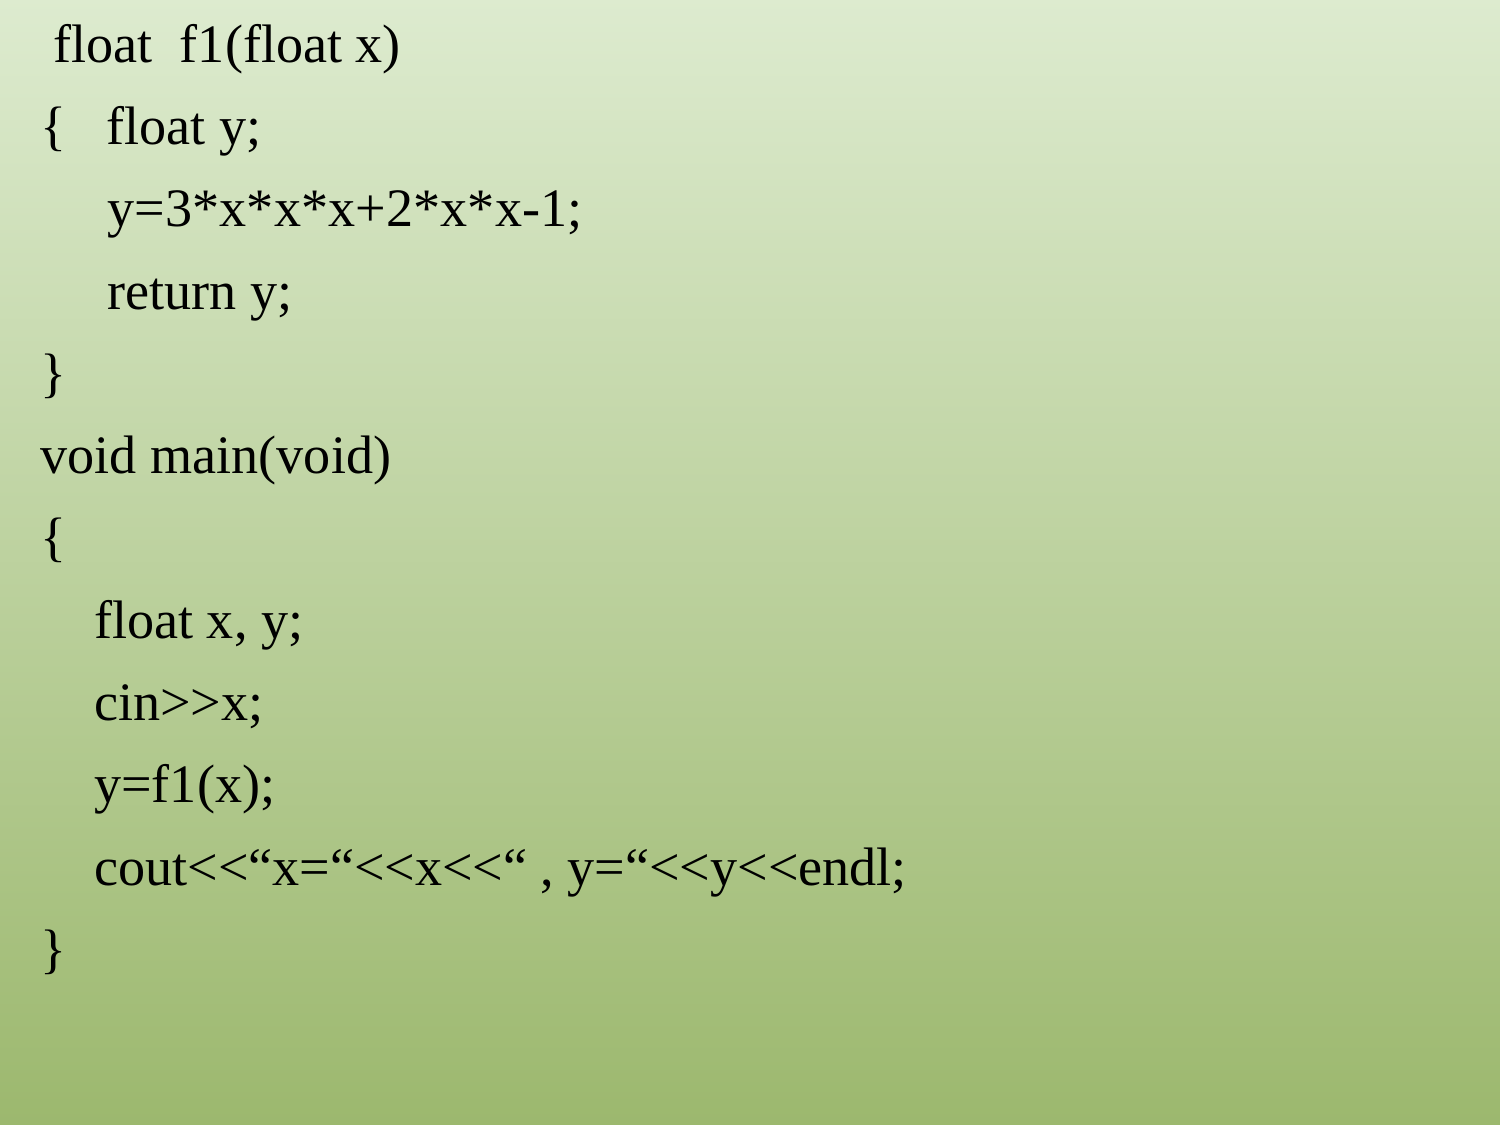

float  f1(float x)
{   float y;
     y=3*x*x*x+2*x*x-1;
     return y;
}
void main(void)
{
    float x, y;
    cin>>x;
    y=f1(x);
    cout<<“x=“<<x<<“ , y=“<<y<<endl;
}
198